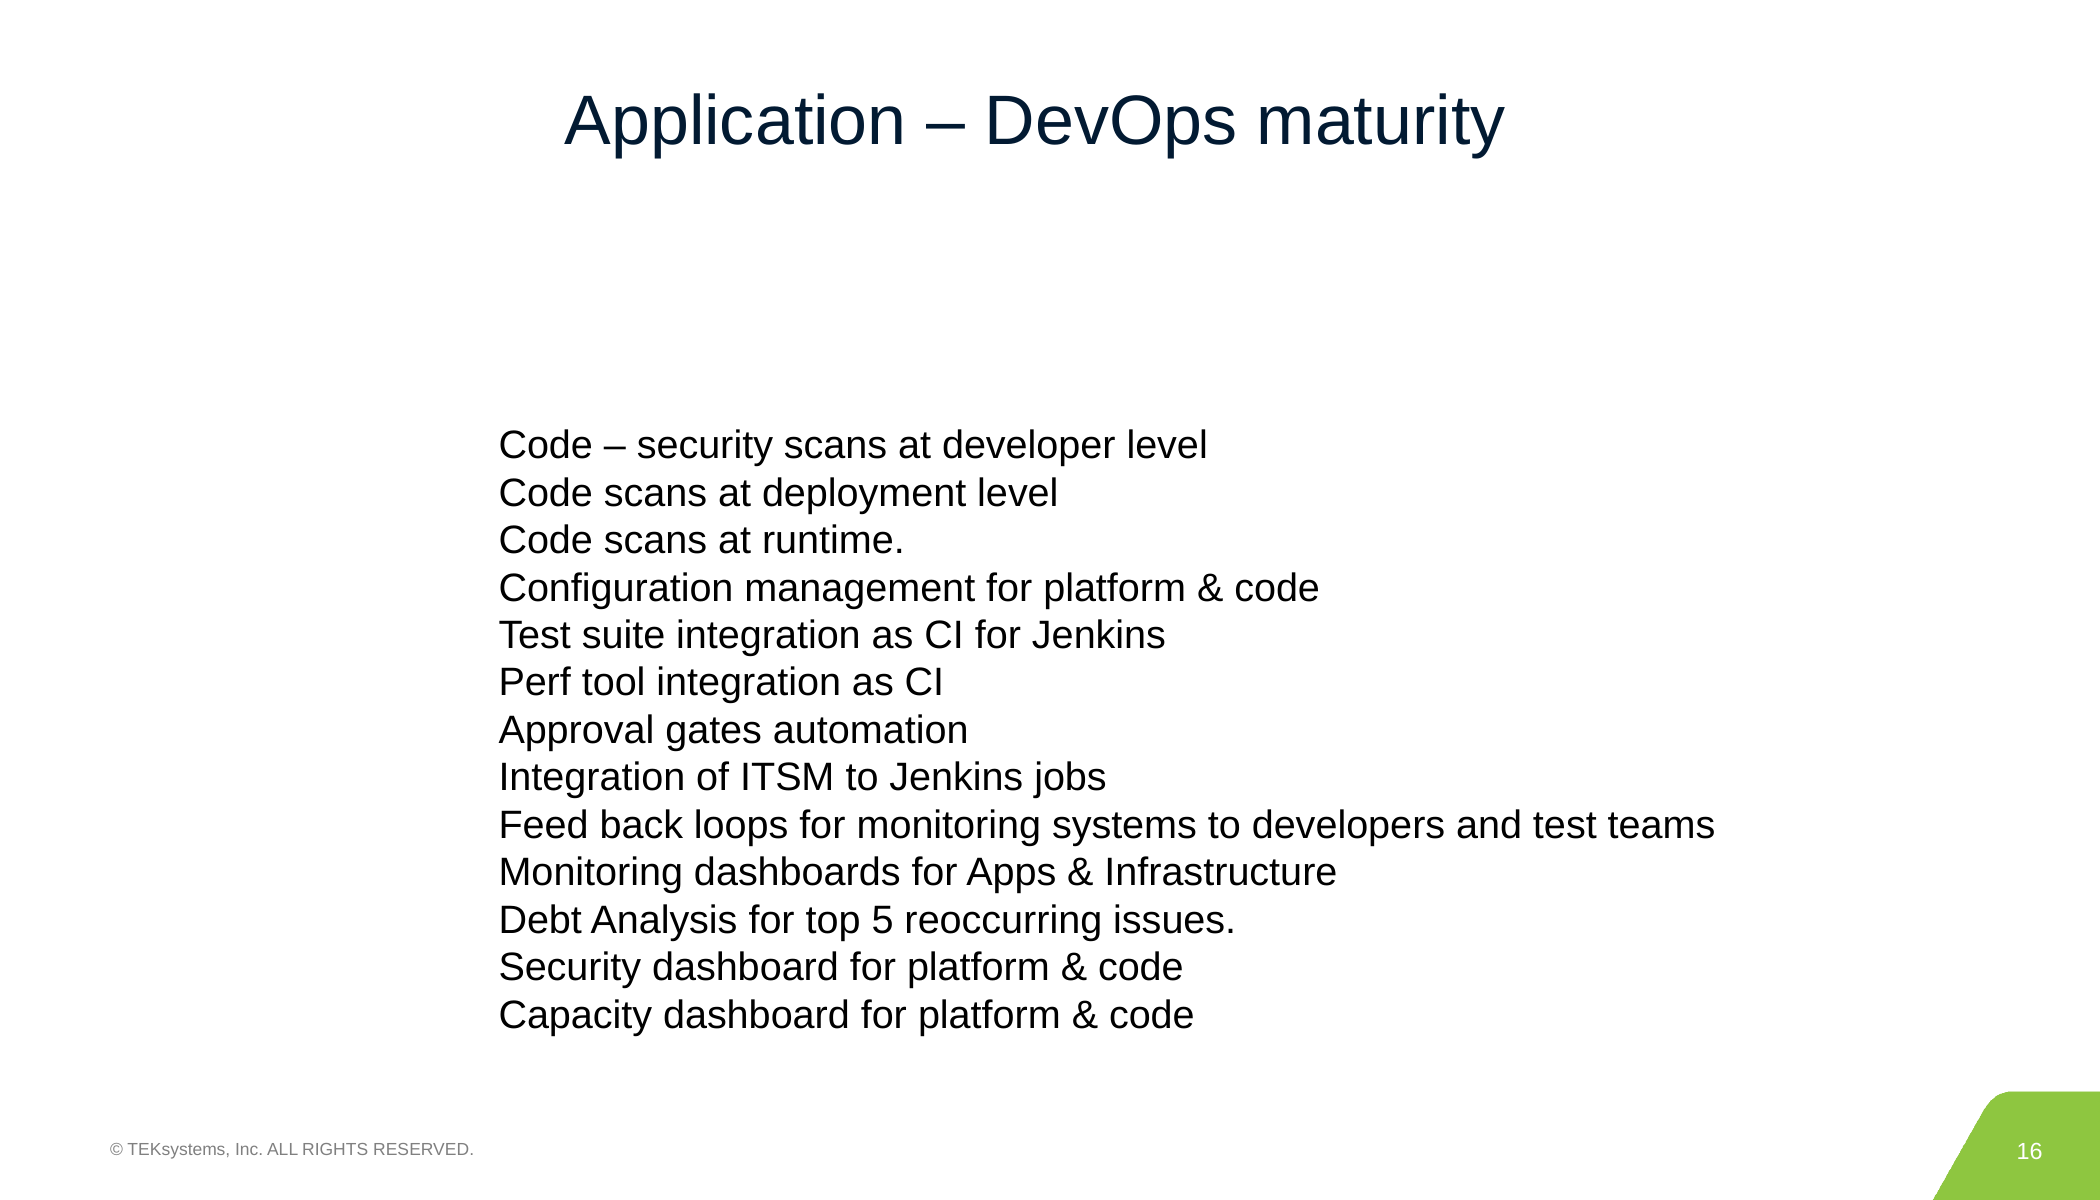

# Application – DevOps maturity
Code – security scans at developer level
Code scans at deployment level
Code scans at runtime.
Configuration management for platform & code
Test suite integration as CI for Jenkins
Perf tool integration as CI
Approval gates automation
Integration of ITSM to Jenkins jobs
Feed back loops for monitoring systems to developers and test teams
Monitoring dashboards for Apps & Infrastructure
Debt Analysis for top 5 reoccurring issues.
Security dashboard for platform & code
Capacity dashboard for platform & code
16